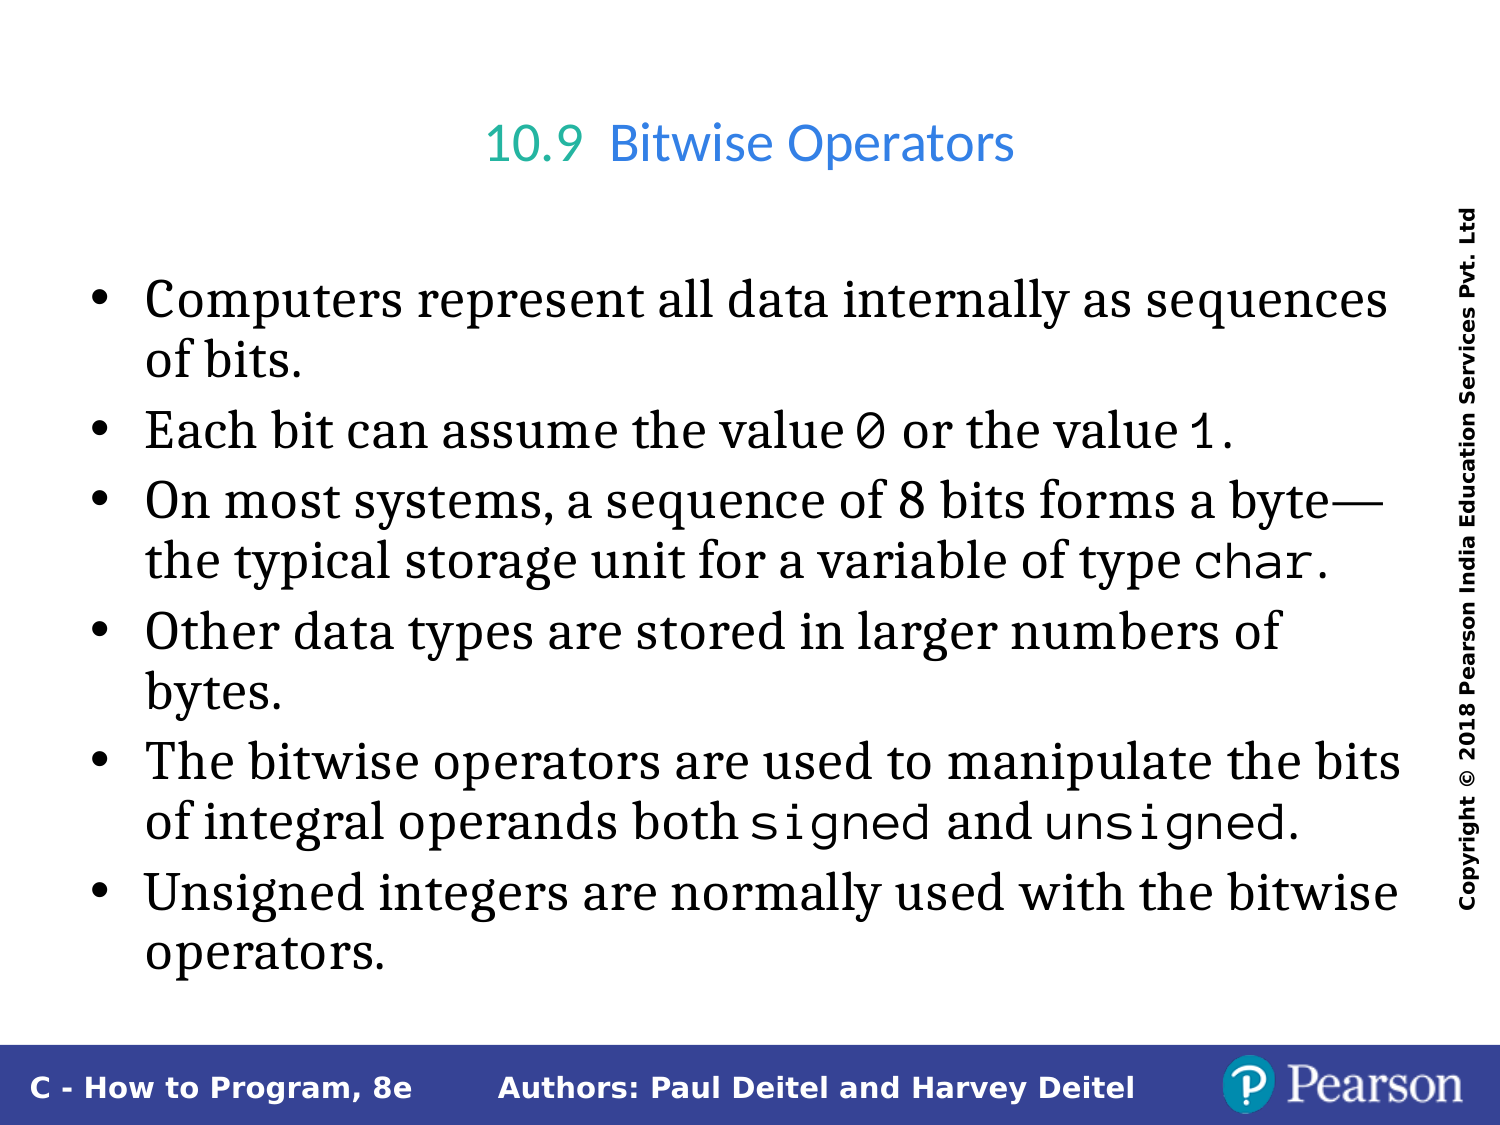

# 10.9  Bitwise Operators
Computers represent all data internally as sequences of bits.
Each bit can assume the value 0 or the value 1.
On most systems, a sequence of 8 bits forms a byte—the typical storage unit for a variable of type char.
Other data types are stored in larger numbers of bytes.
The bitwise operators are used to manipulate the bits of integral operands both signed and unsigned.
Unsigned integers are normally used with the bitwise operators.